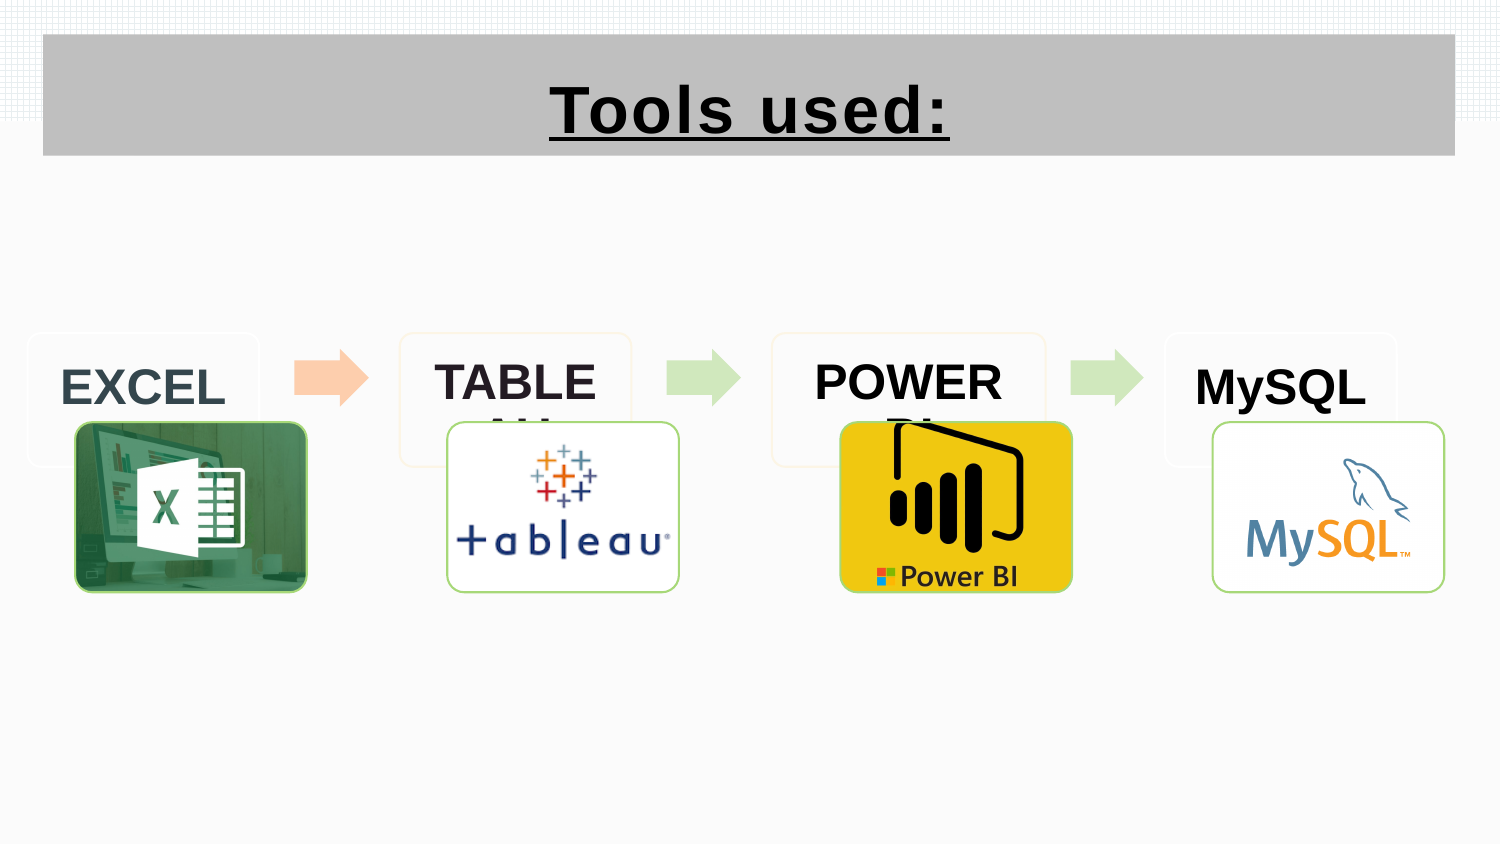

Tools used:

EXCEL

TABLEAU

POWER BI

MySQL